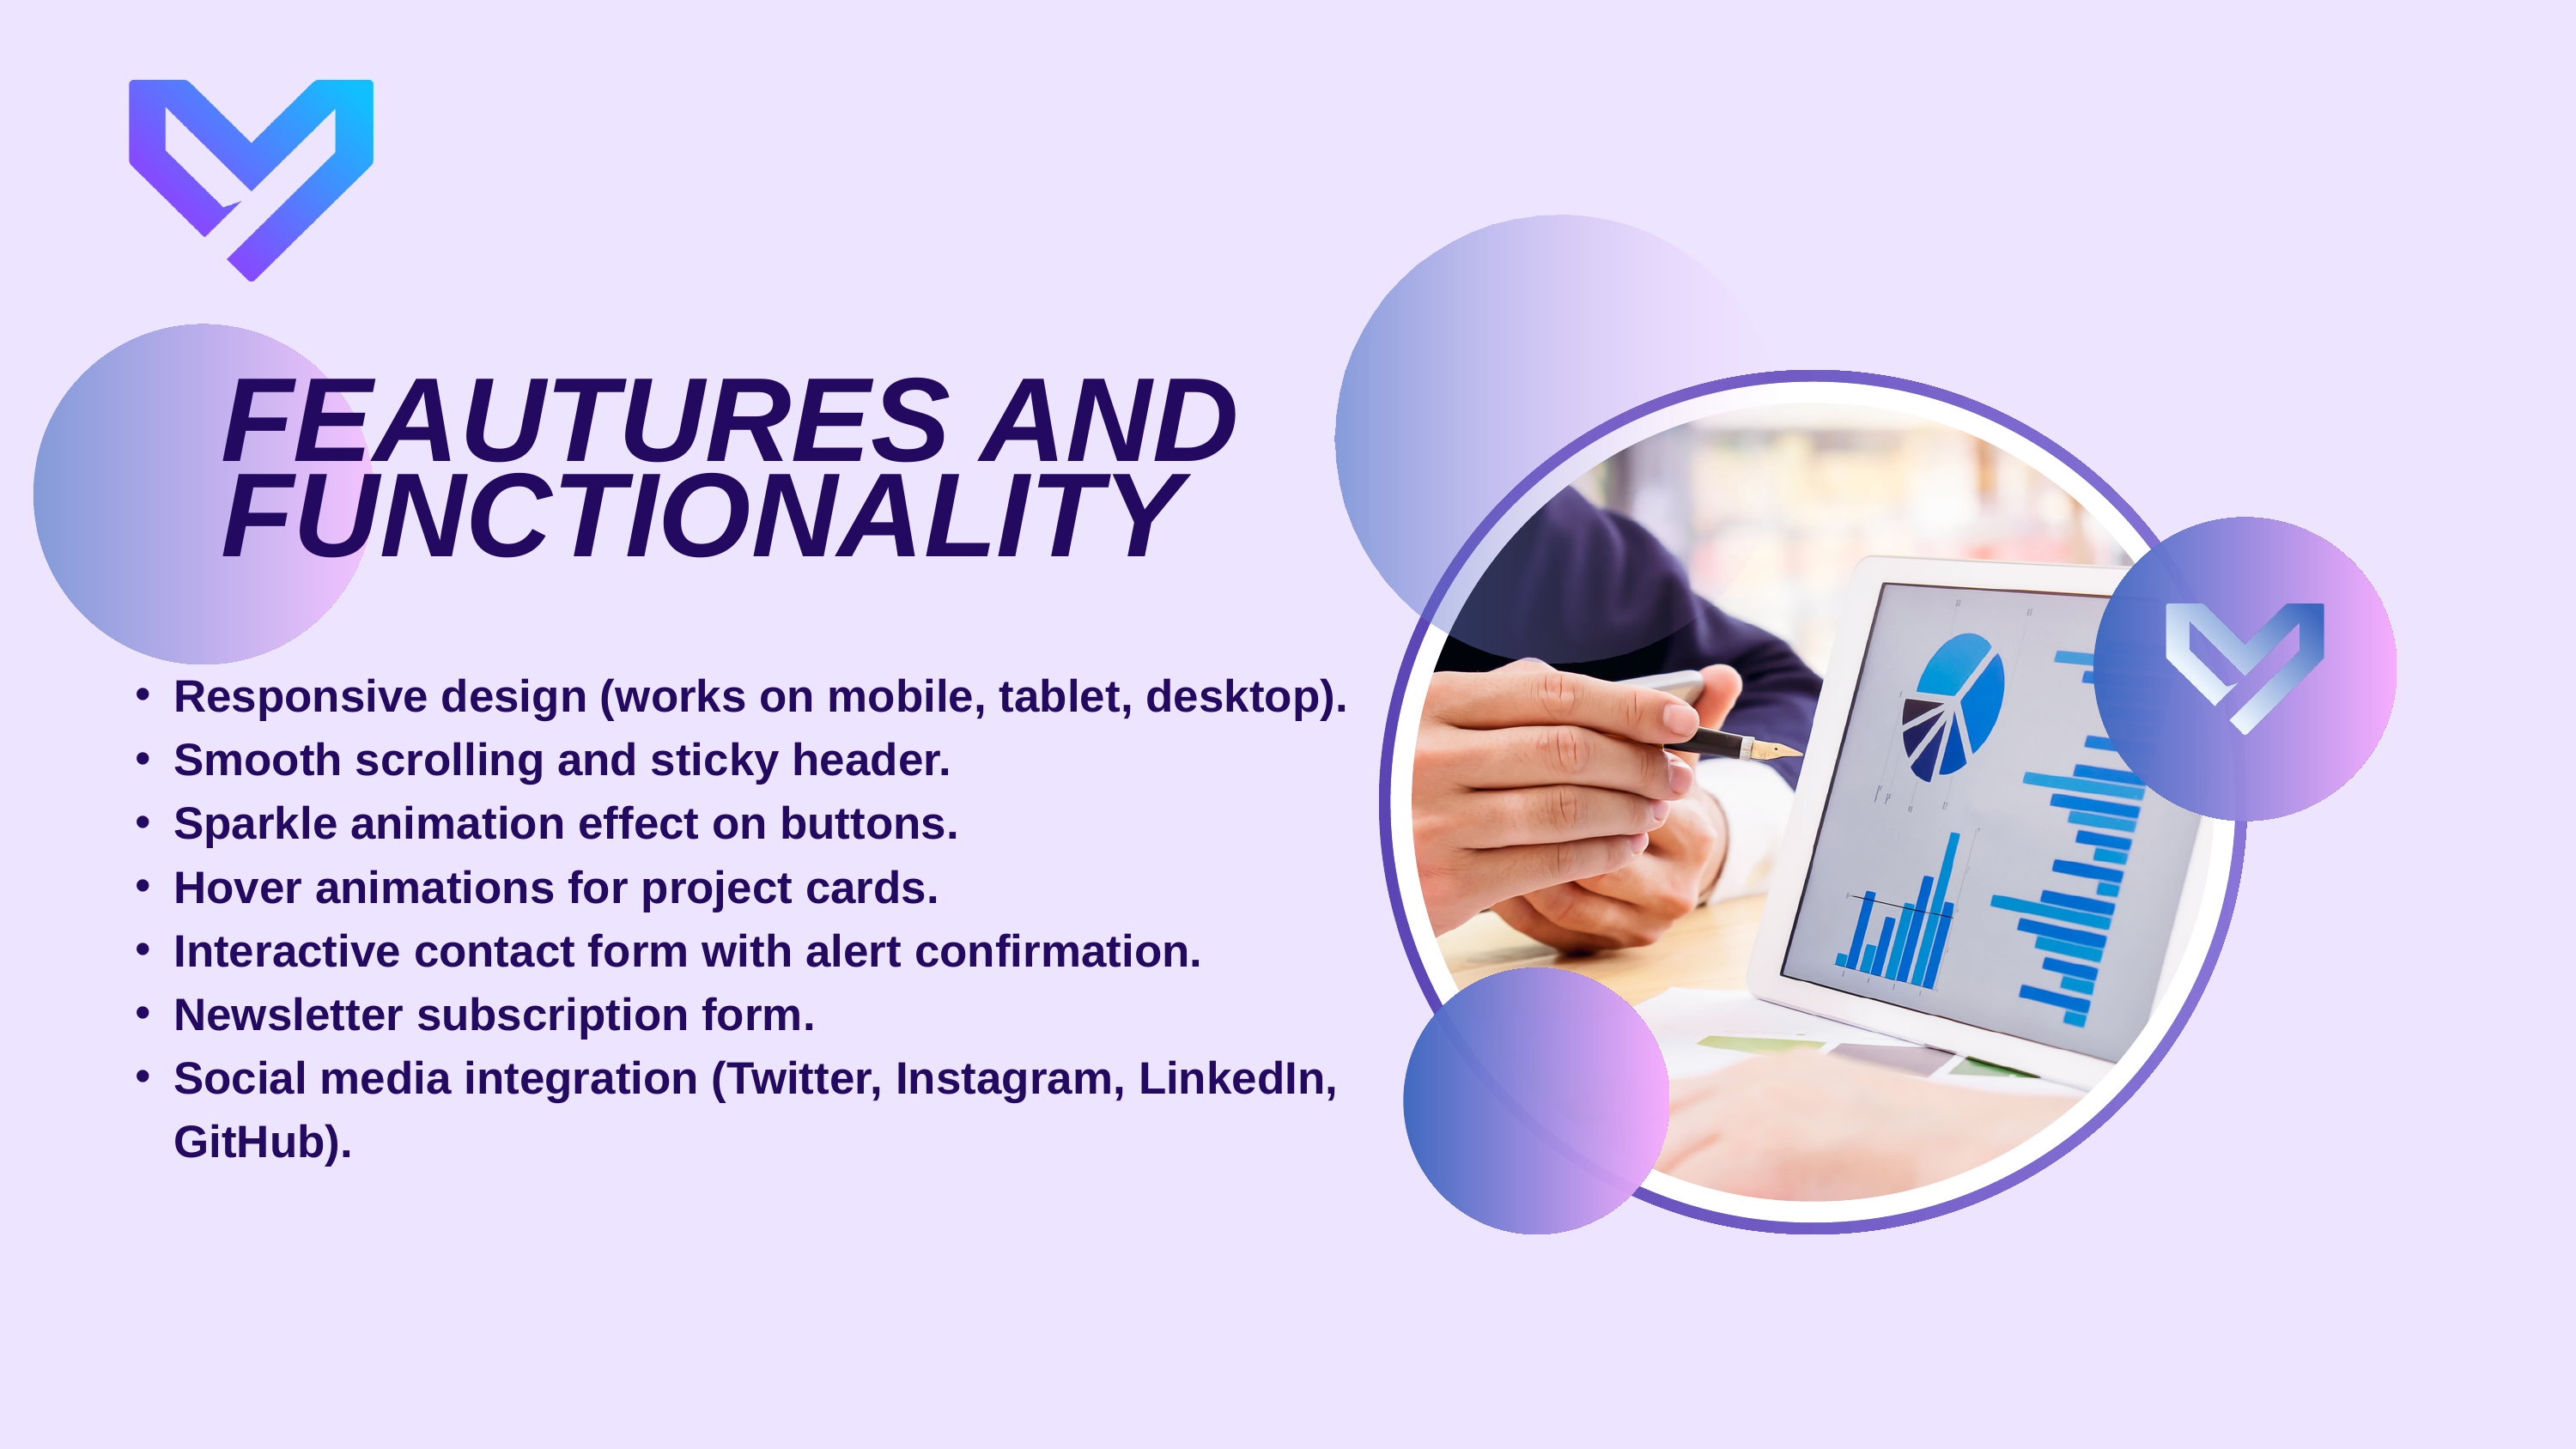

FEAUTURES AND FUNCTIONALITY

Responsive design (works on mobile, tablet, desktop).
Smooth scrolling and sticky header.
Sparkle animation effect on buttons.
Hover animations for project cards.
Interactive contact form with alert confirmation.
Newsletter subscription form.
Social media integration (Twitter, Instagram, LinkedIn, GitHub).